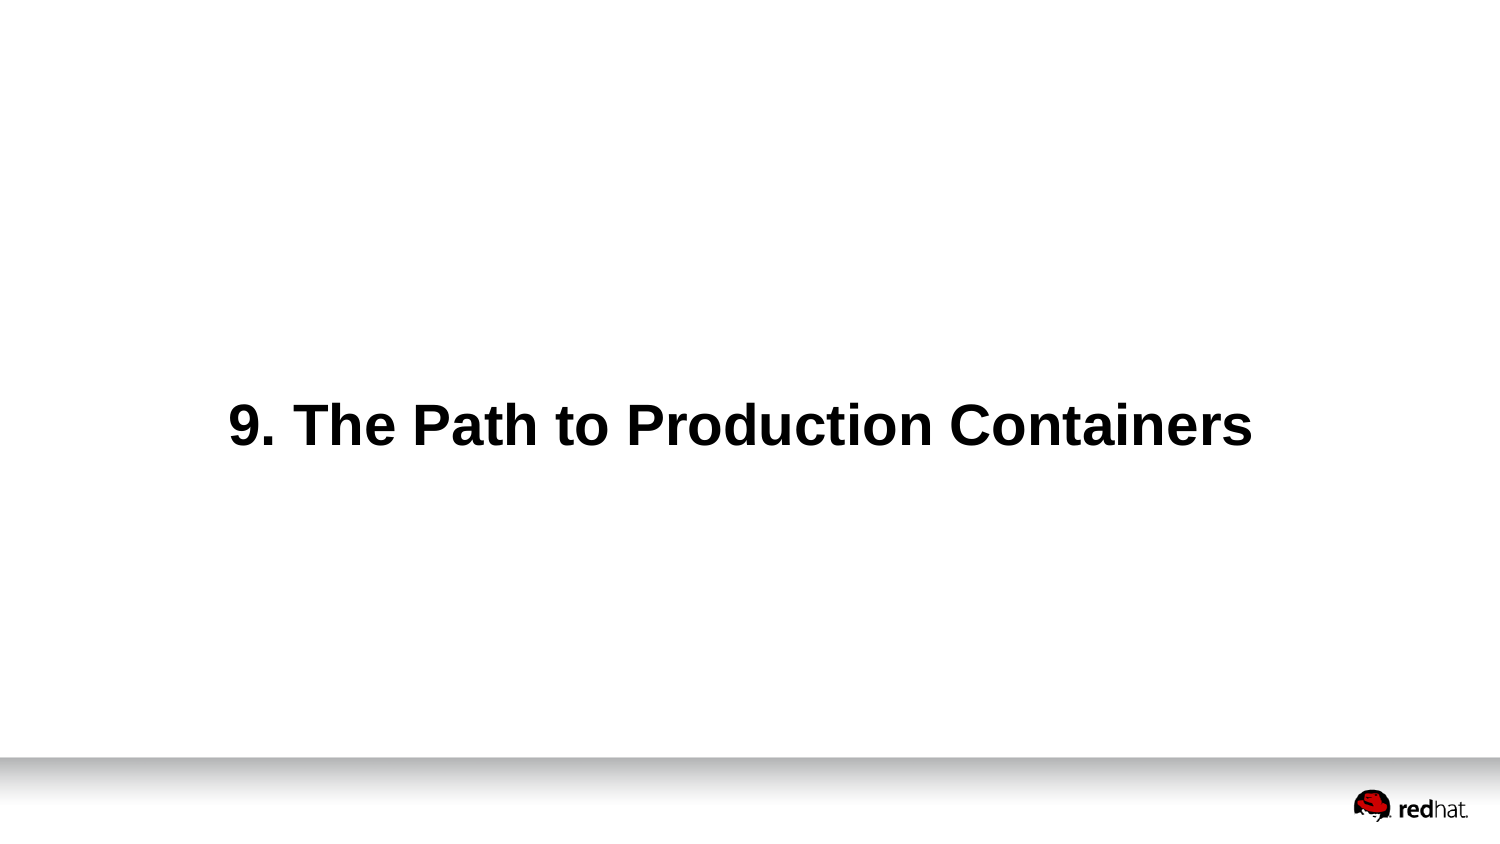

# 9. The Path to Production Containers